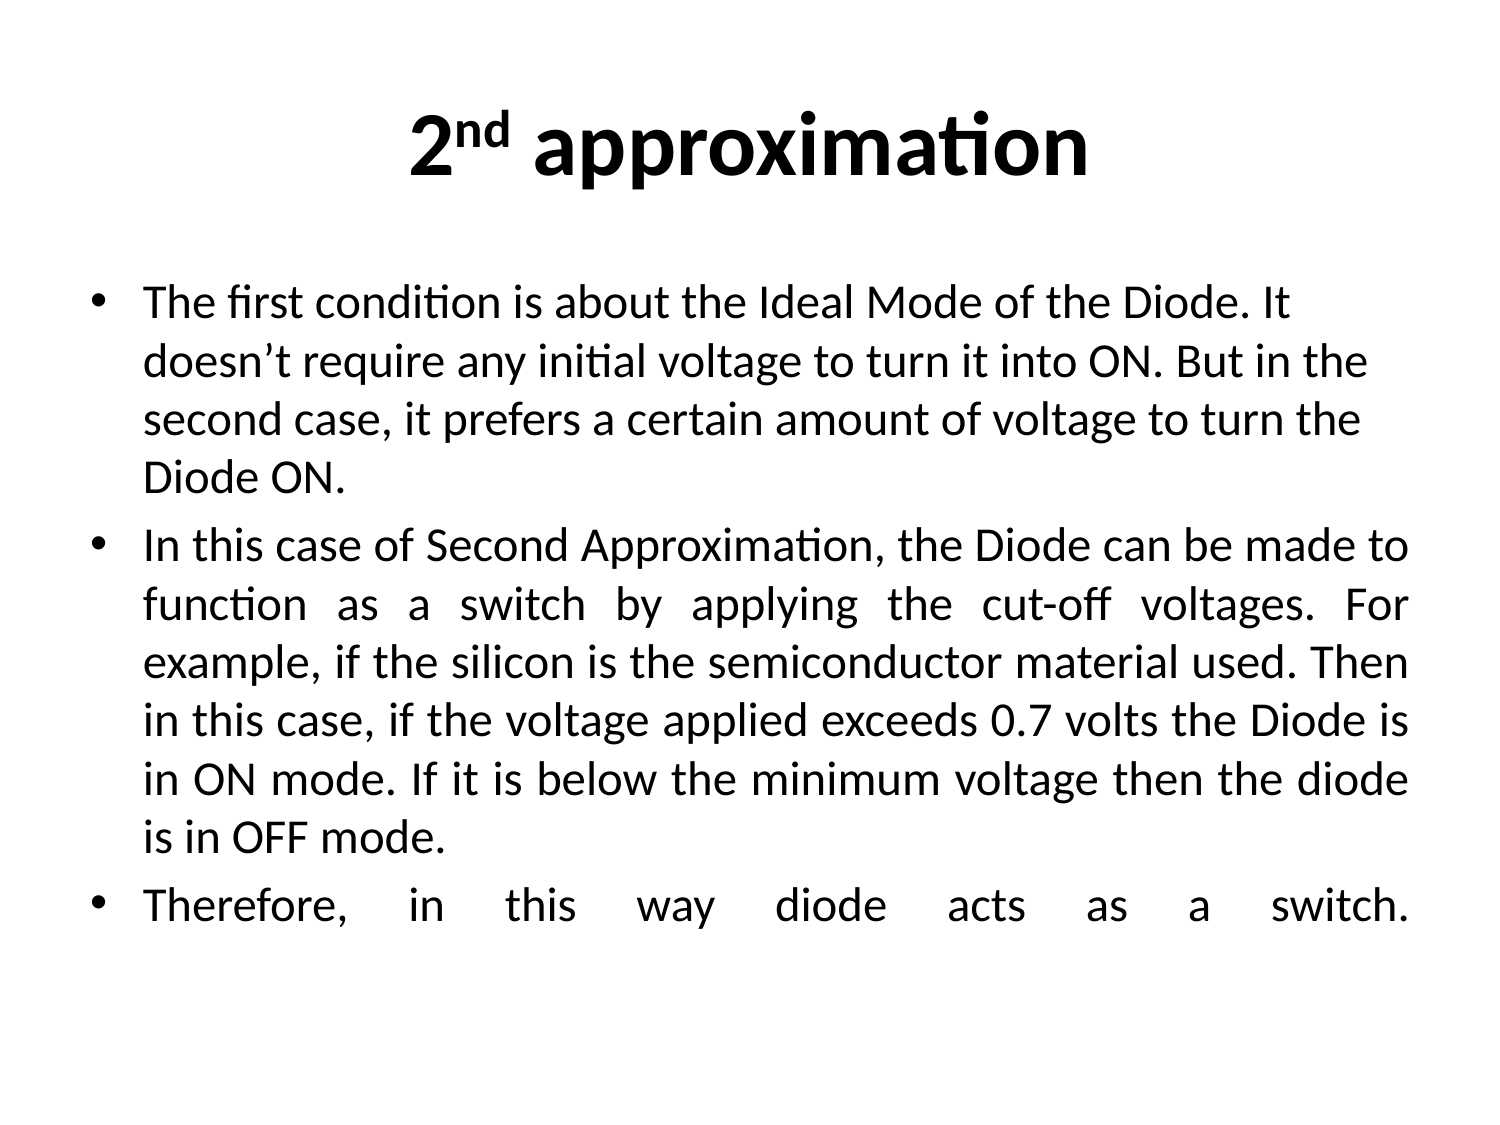

# 2nd approximation
The first condition is about the Ideal Mode of the Diode. It doesn’t require any initial voltage to turn it into ON. But in the second case, it prefers a certain amount of voltage to turn the Diode ON.
In this case of Second Approximation, the Diode can be made to function as a switch by applying the cut-off voltages. For example, if the silicon is the semiconductor material used. Then in this case, if the voltage applied exceeds 0.7 volts the Diode is in ON mode. If it is below the minimum voltage then the diode is in OFF mode.
Therefore, in this way diode acts as a switch.